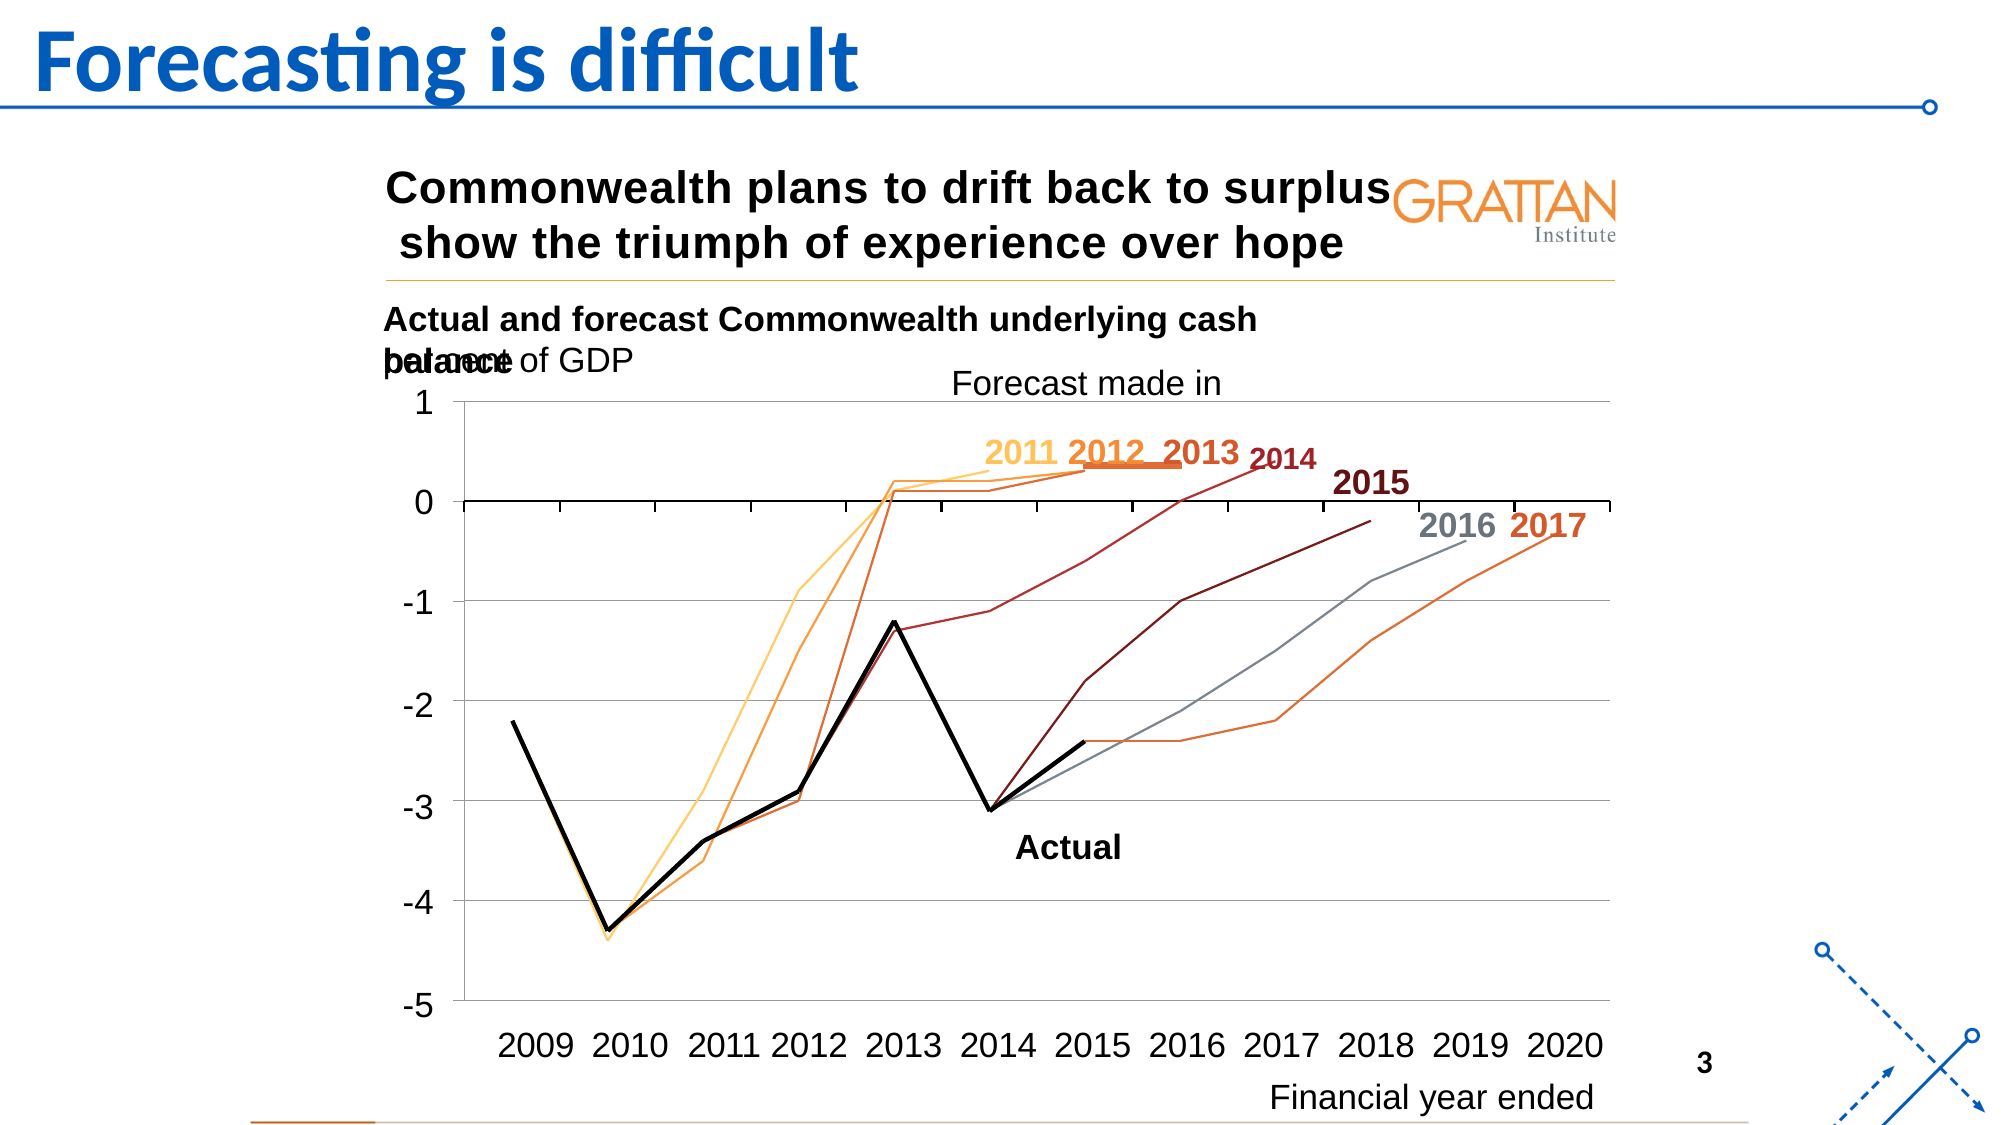

# Forecasting is diﬃcult
Commonwealth plans to drift back to surplus  show the triumph of experience over hope
Actual and forecast Commonwealth underlying cash balance

per cent of GDP
Forecast made in
1
2011 2012 2013 2014
2015
0
2016 2017
-1

-2

-3
Actual
-4

-5
2009 2010 2011 2012 2013 2014 2015 2016 2017 2018 2019 2020
Financial year ended
3